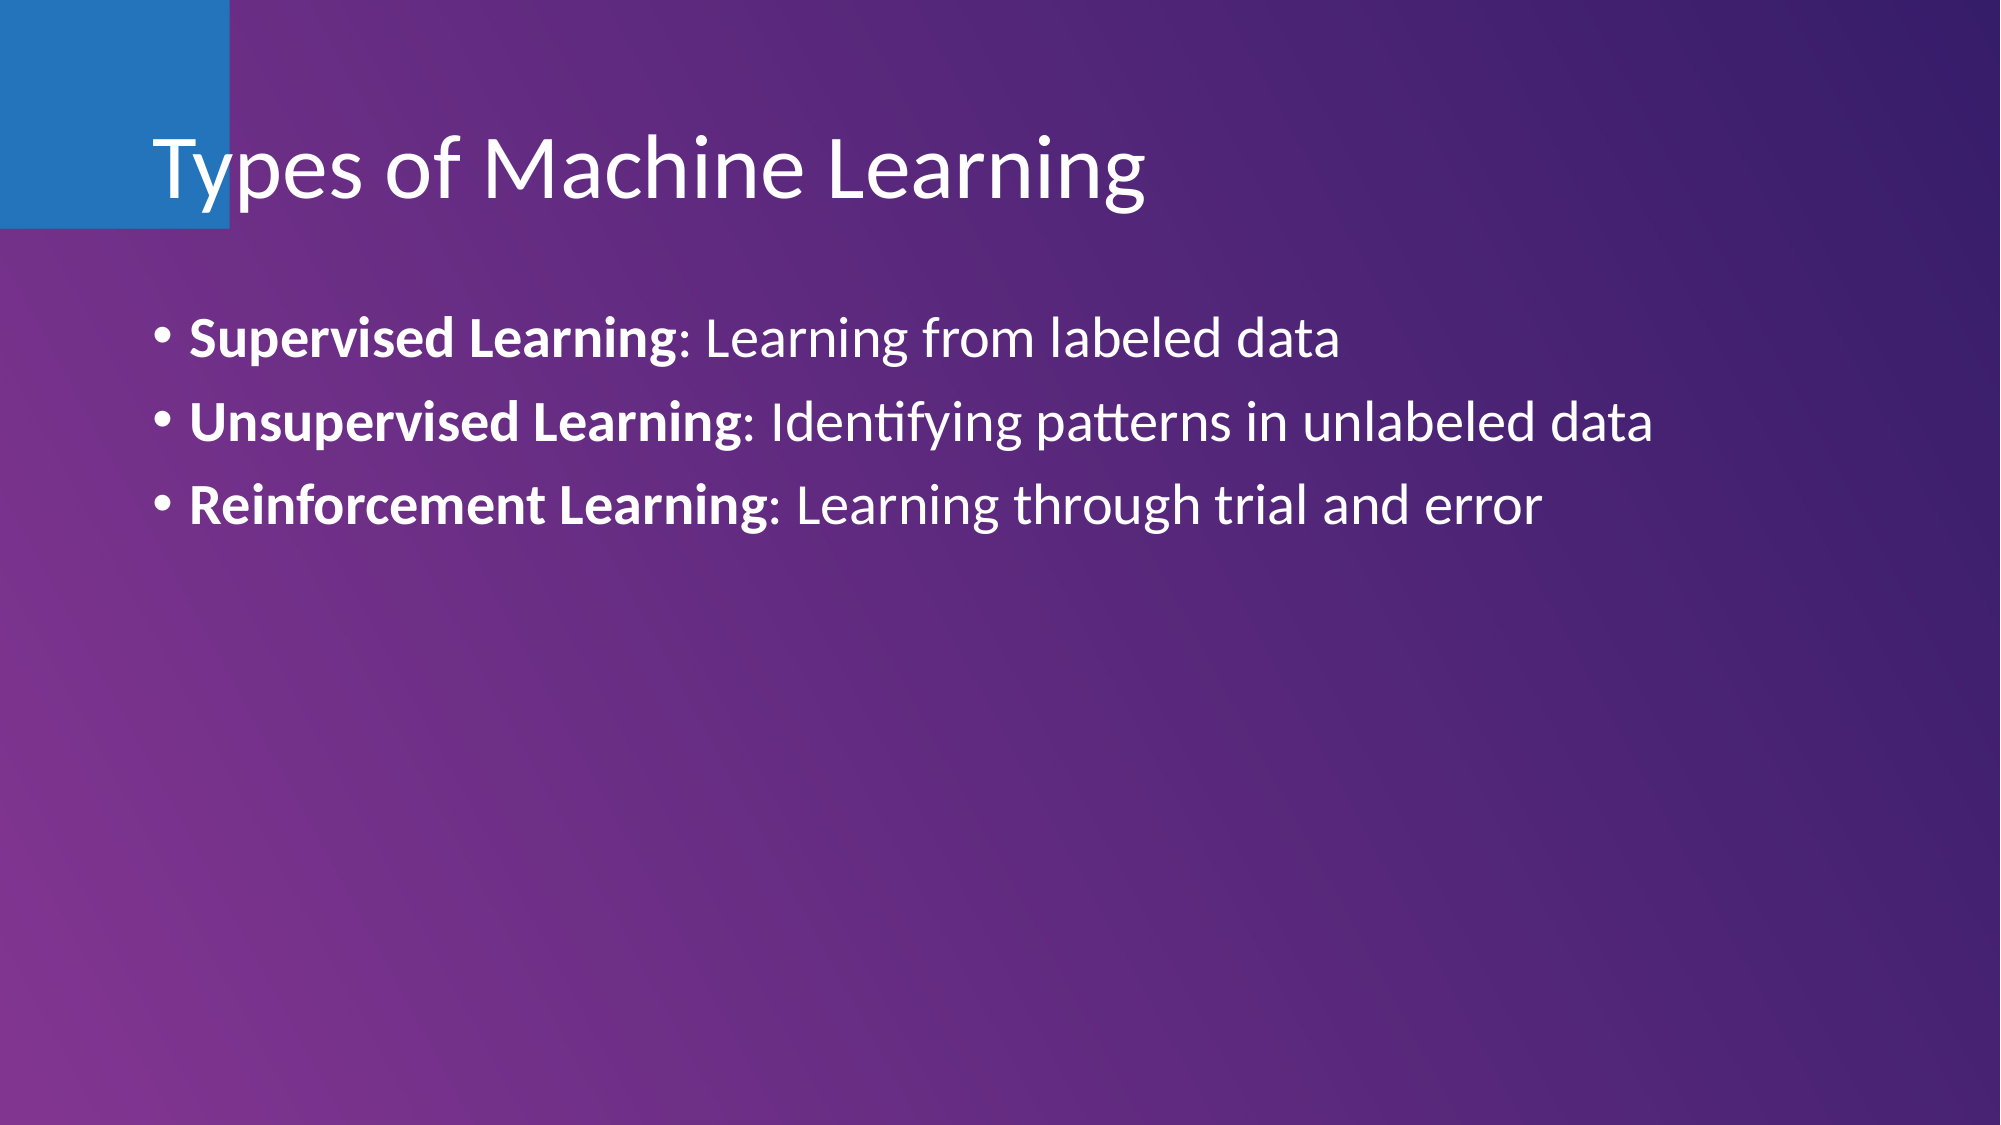

# Types of Machine Learning
Supervised Learning: Learning from labeled data
Unsupervised Learning: Identifying patterns in unlabeled data
Reinforcement Learning: Learning through trial and error